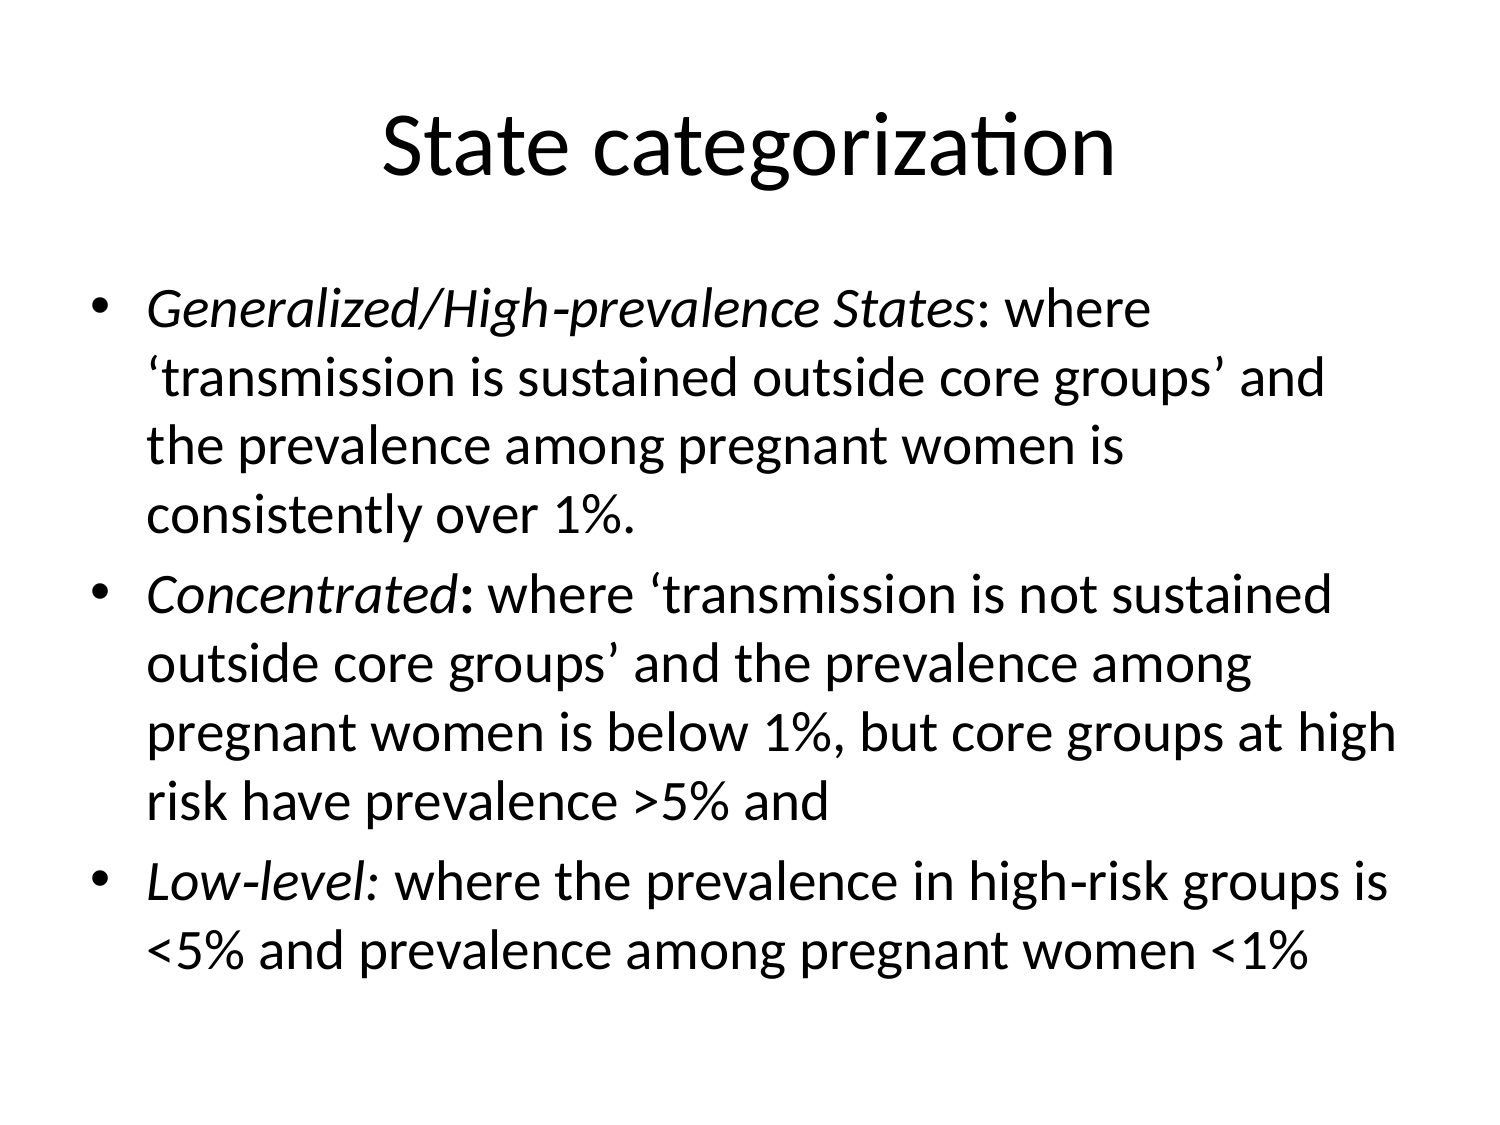

# State categorization
Generalized/High‐prevalence States: where ‘transmission is sustained outside core groups’ and the prevalence among pregnant women is consistently over 1%.
Concentrated: where ‘transmission is not sustained outside core groups’ and the prevalence among pregnant women is below 1%, but core groups at high risk have prevalence >5% and
Low‐level: where the prevalence in high‐risk groups is <5% and prevalence among pregnant women <1%